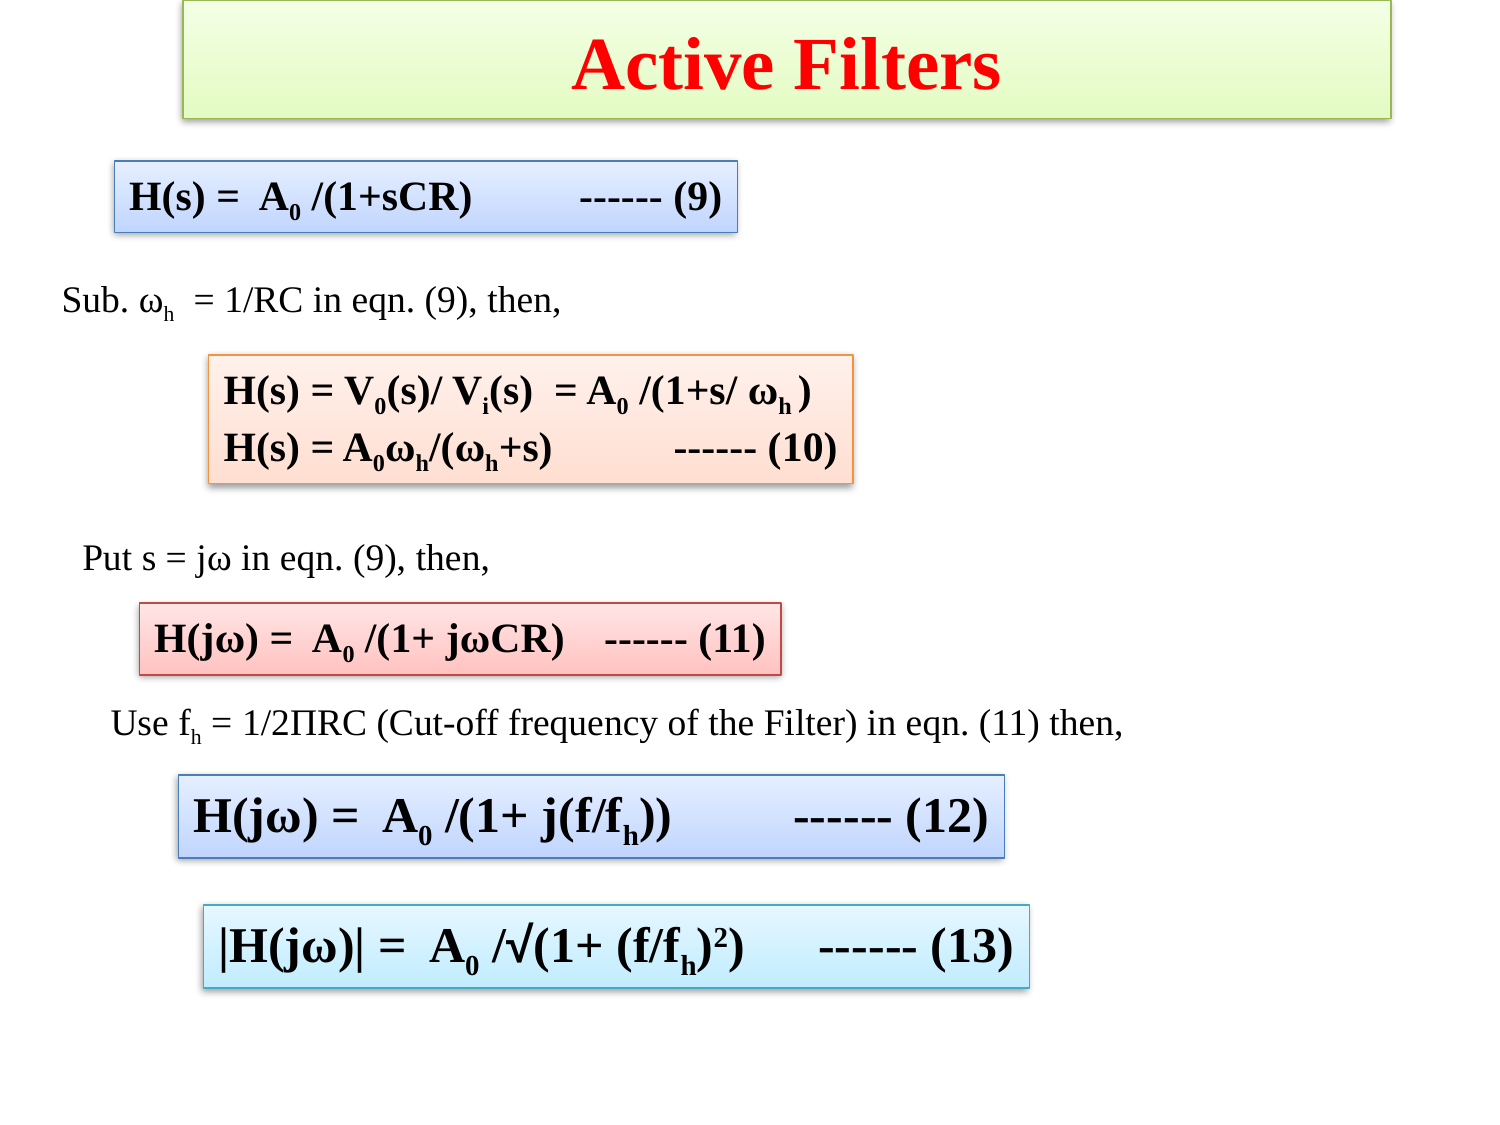

# Active Filters
H(s) =  A0 /(1+sCR) 	------ (9)
Sub. ωh  = 1/RC in eqn. (9), then,
H(s) = V0(s)/ Vi(s)  = A0 /(1+s/ ωh )
H(s) = A0ωh/(ωh+s) 	------ (10)
Put s = jω in eqn. (9), then,
H(jω) =  A0 /(1+ jωCR) 	------ (11)
Use fh = 1/2ΠRC (Cut-off frequency of the Filter) in eqn. (11) then,
H(jω) =  A0 /(1+ j(f/fh)) 	------ (12)
|H(jω)| =  A0 /√(1+ (f/fh)2) 	------ (13)